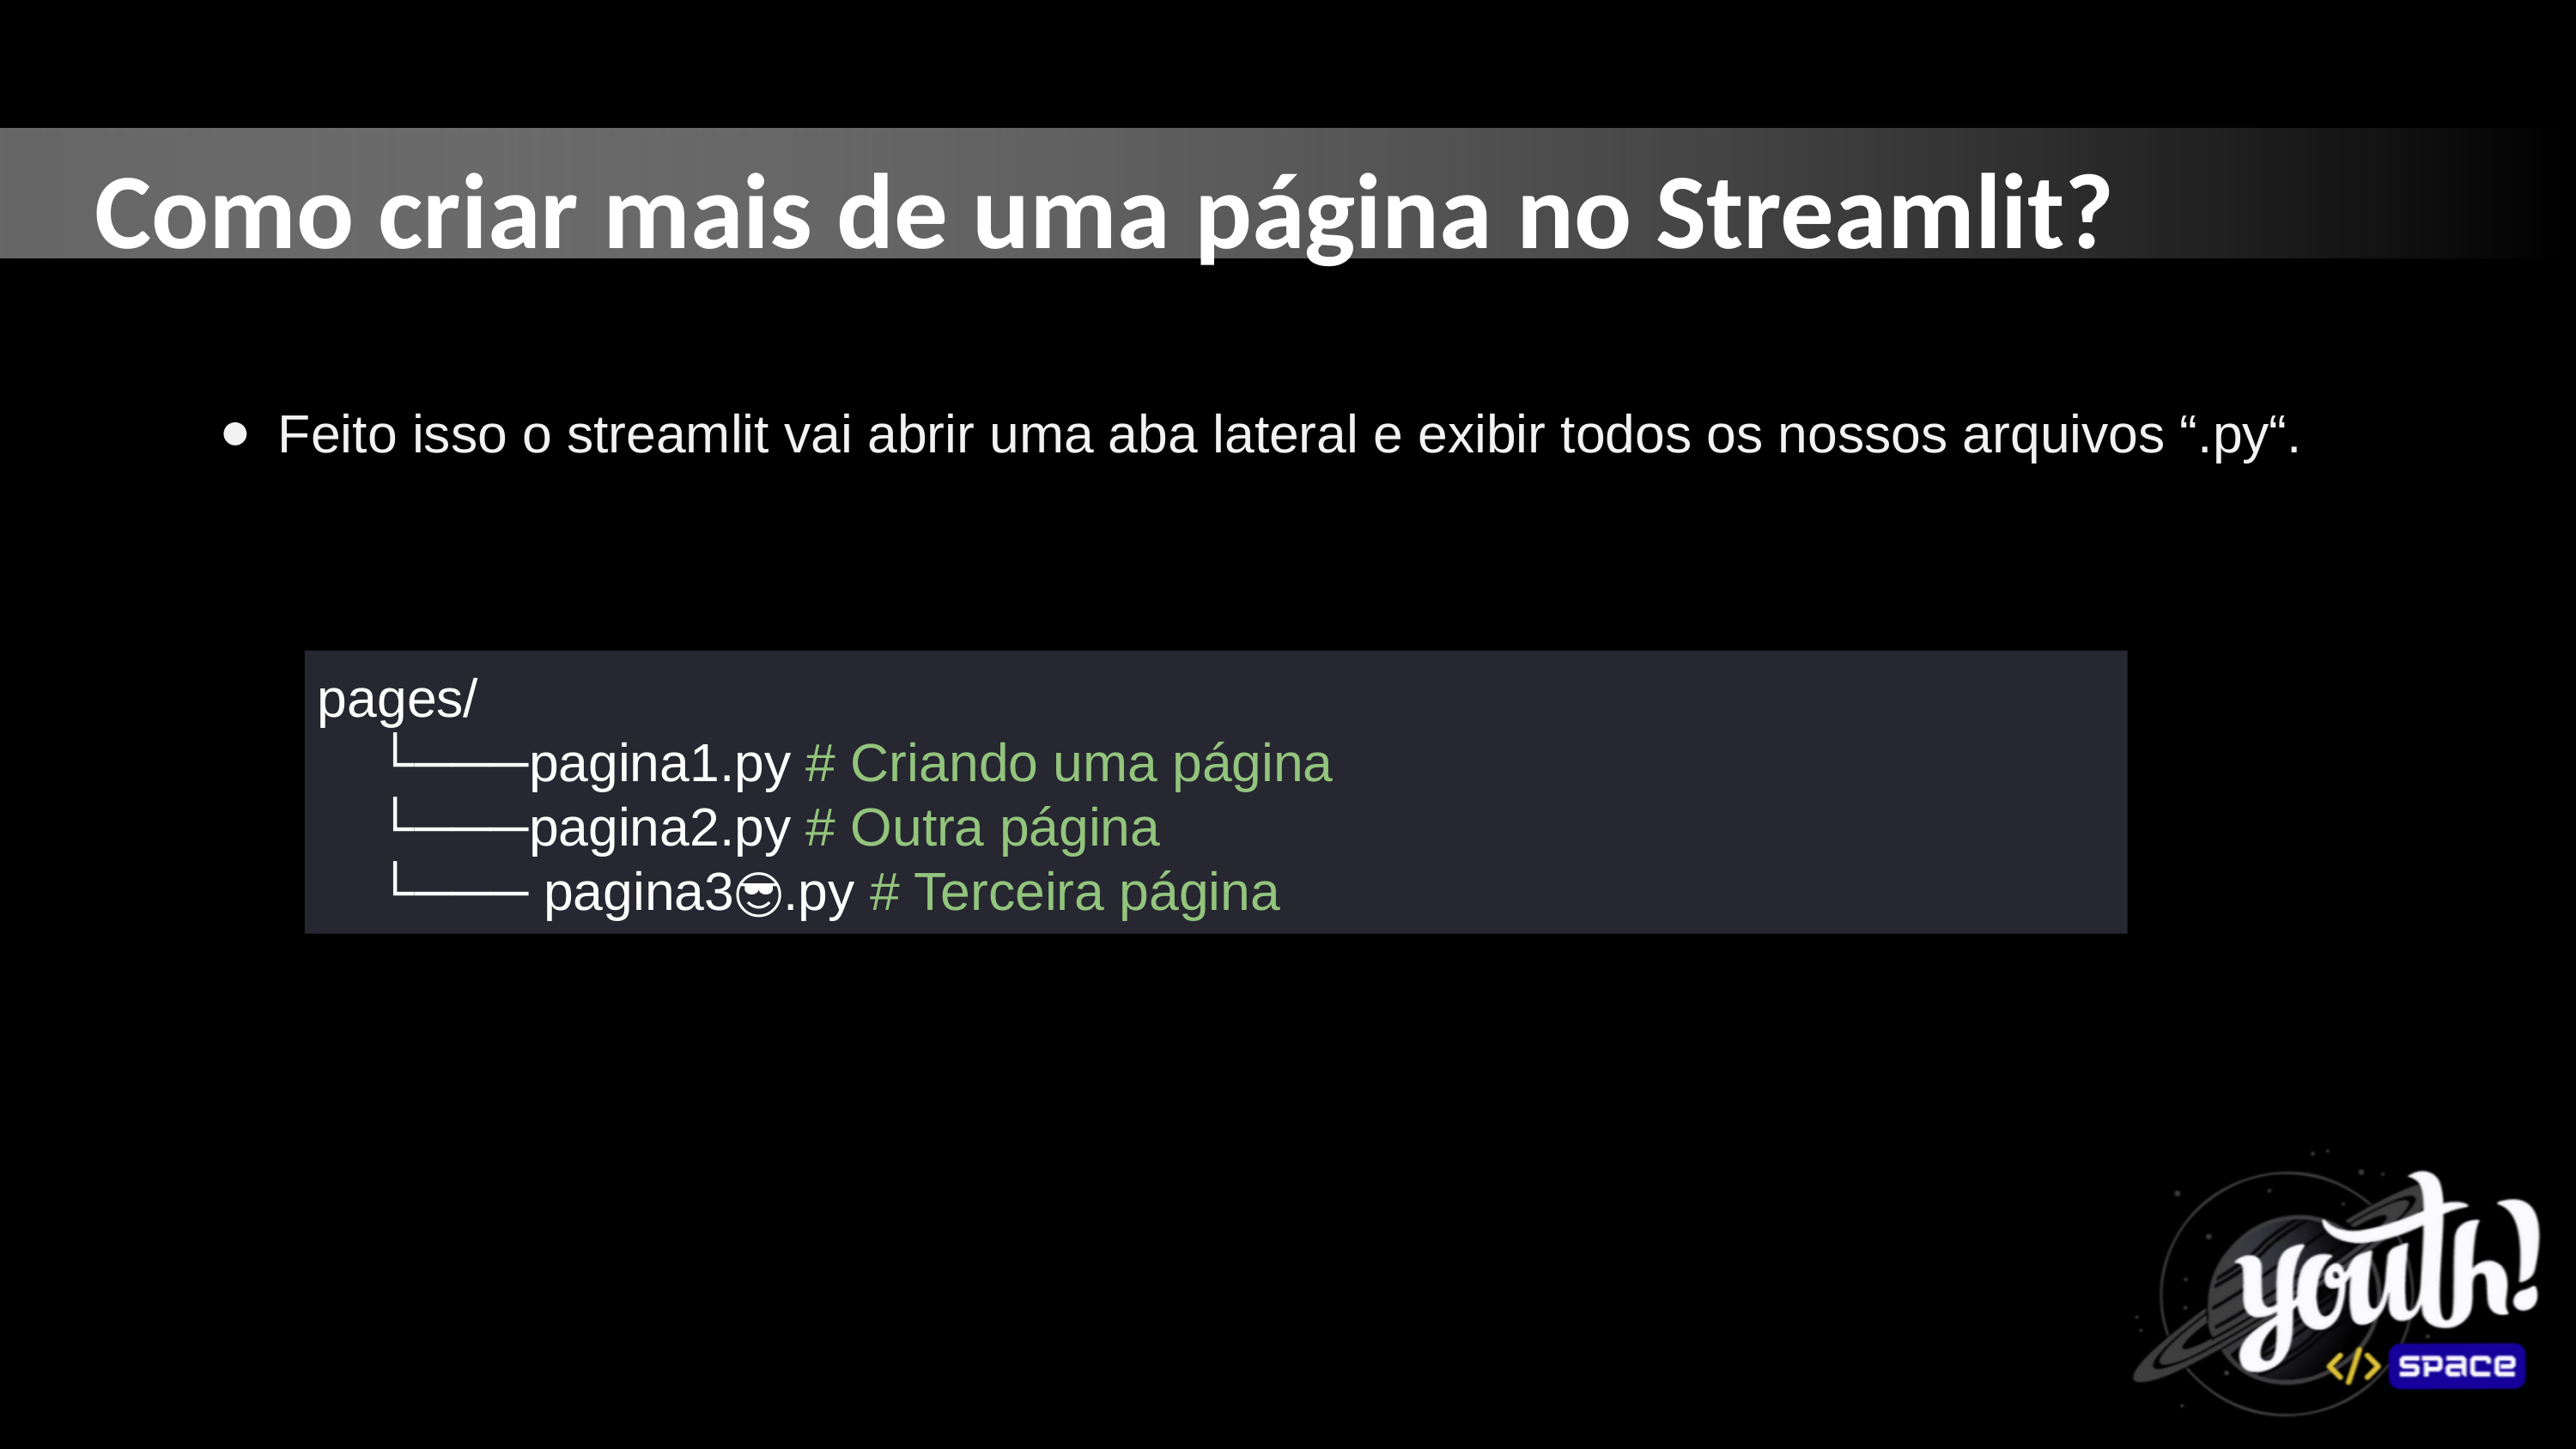

Como criar mais de uma página no Streamlit?

Feito isso o streamlit vai abrir uma aba lateral e exibir todos os nossos arquivos “.py“.

pages/
    └───pagina1.py # Criando uma página
    └───pagina2.py # Outra página
    └─── pagina3😎.py # Terceira página